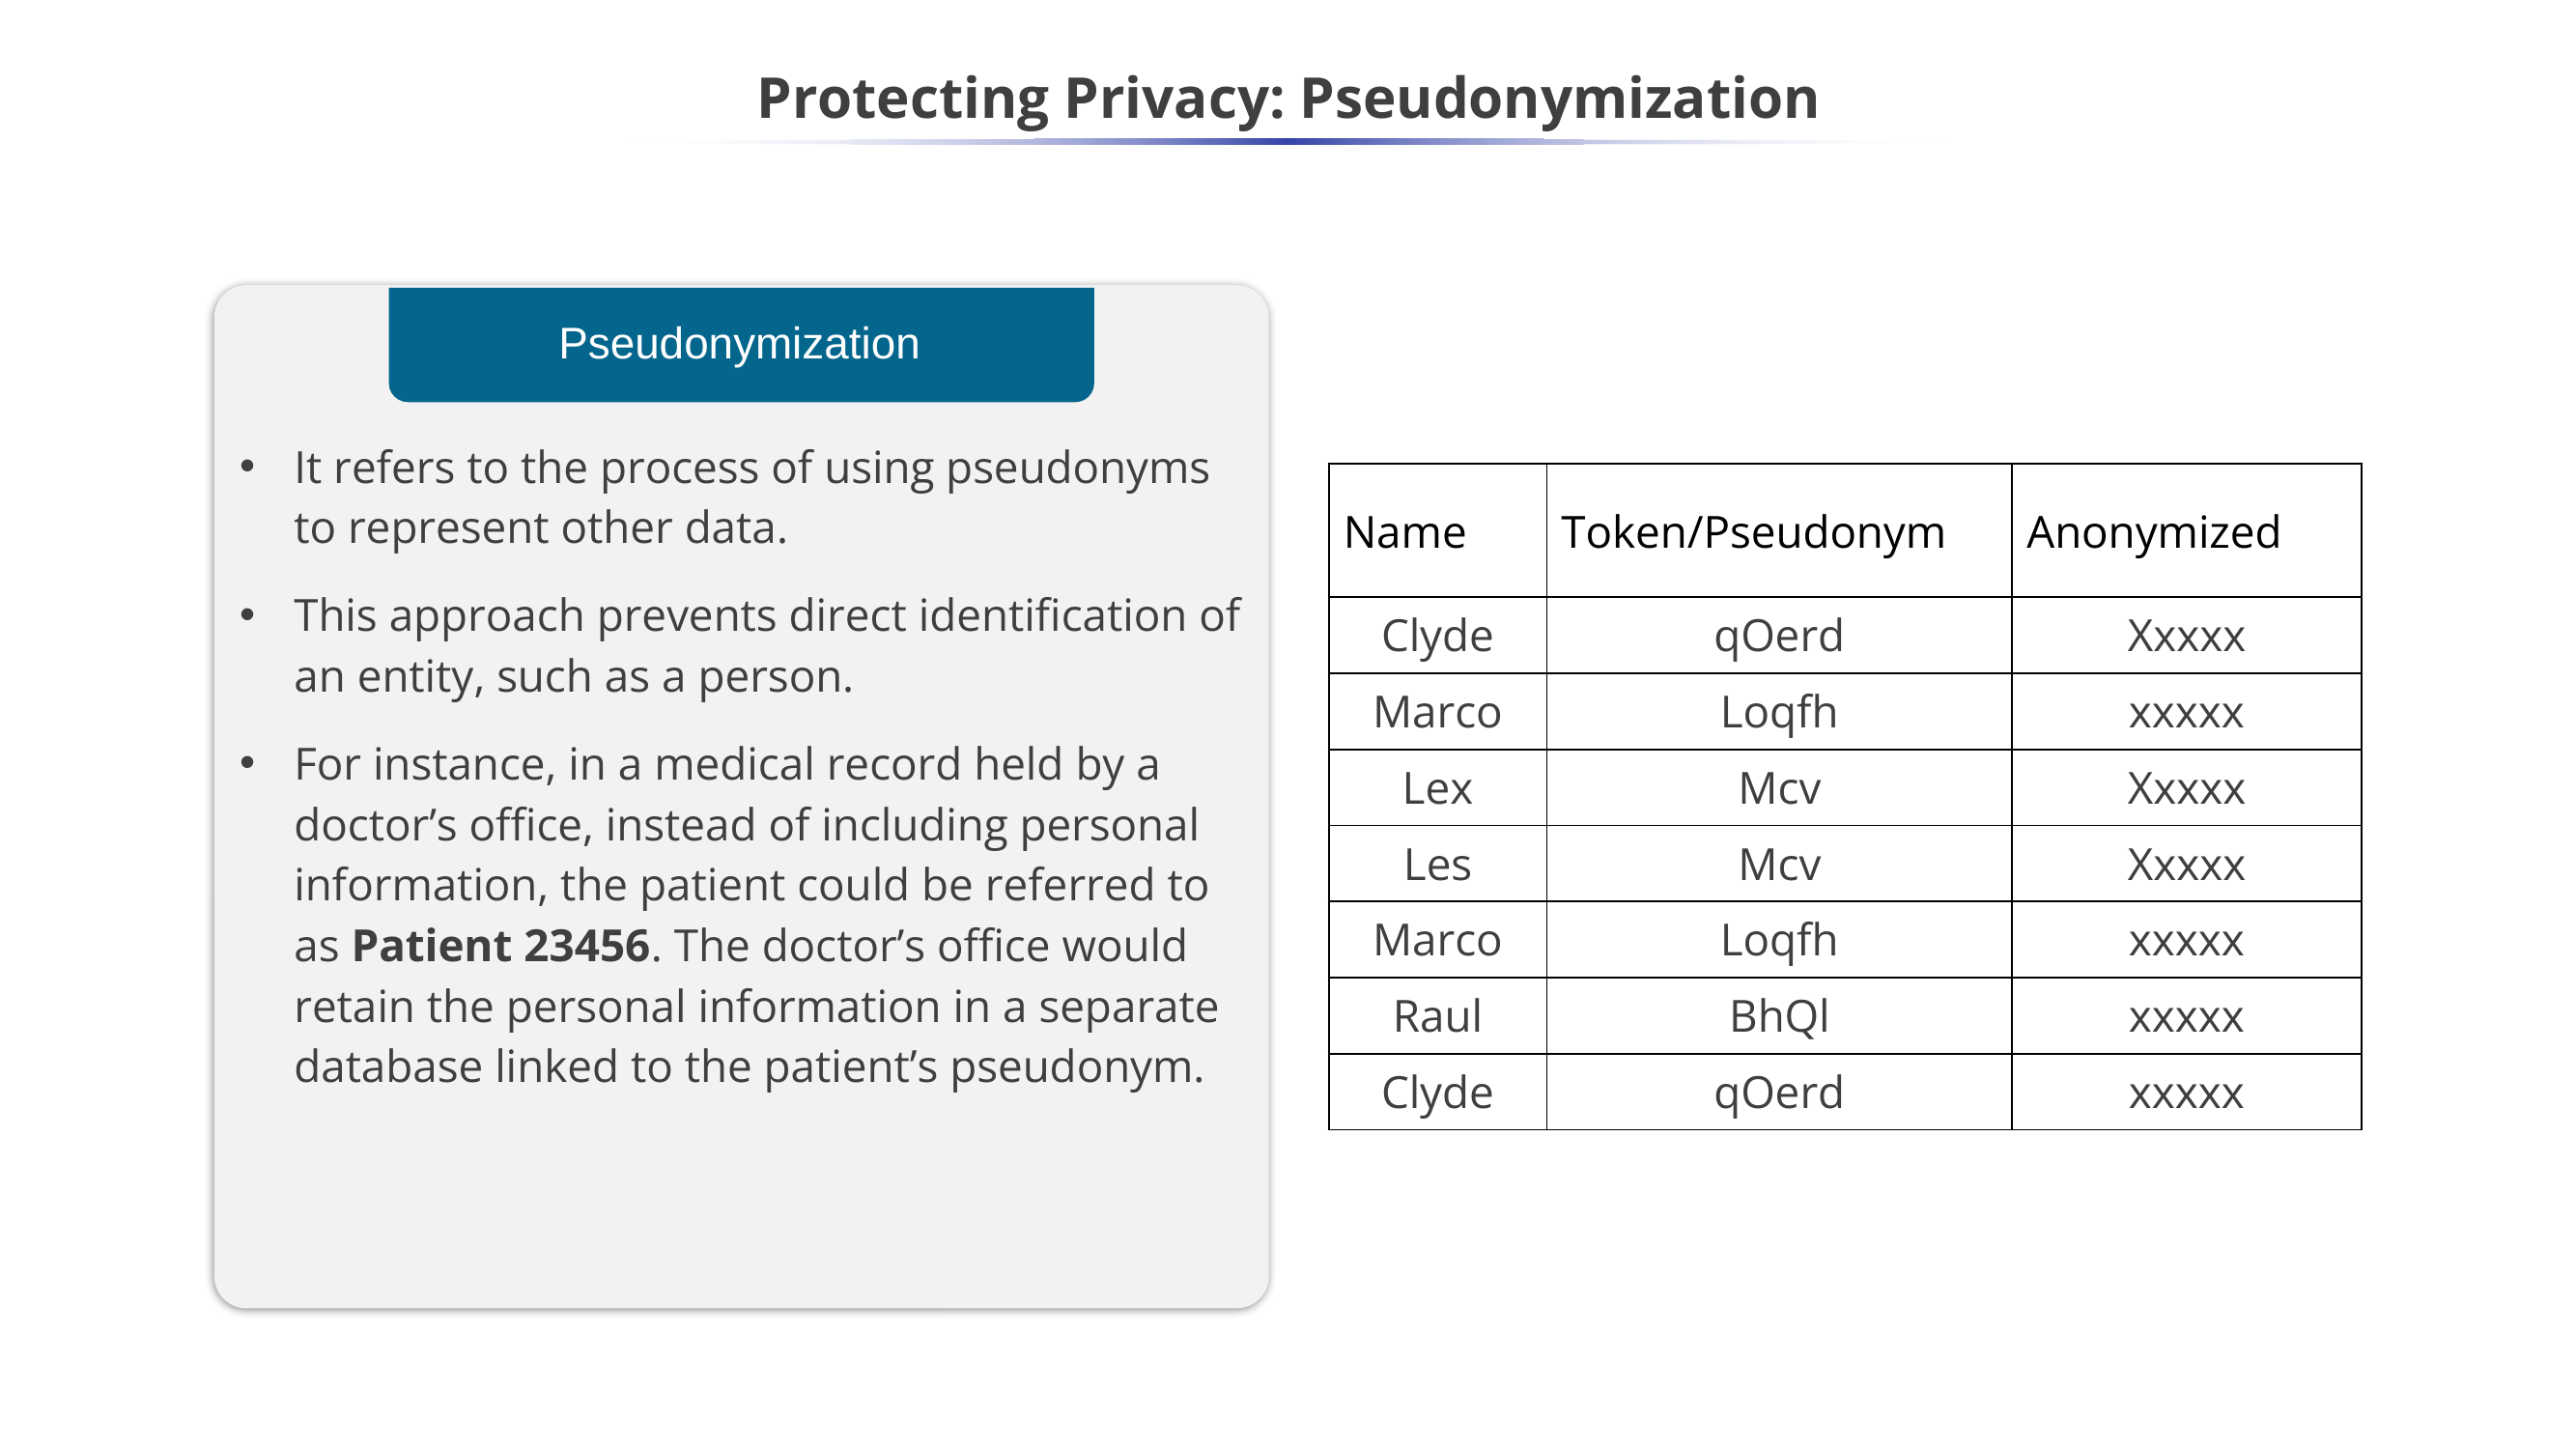

# Protecting Privacy: Pseudonymization

Pseudonymization
It refers to the process of using pseudonyms to represent other data.

This approach prevents direct identification of an entity, such as a person.

For instance, in a medical record held by a doctor’s office, instead of including personal information, the patient could be referred to as Patient 23456. The doctor’s office would retain the personal information in a separate database linked to the patient’s pseudonym.
| Name | Token/Pseudonym | Anonymized |
| --- | --- | --- |
| Clyde | qOerd | Xxxxx |
| Marco | Loqfh | xxxxx |
| Lex | Mcv | Xxxxx |
| Les | Mcv | Xxxxx |
| Marco | Loqfh | xxxxx |
| Raul | BhQl | xxxxx |
| Clyde | qOerd | xxxxx |